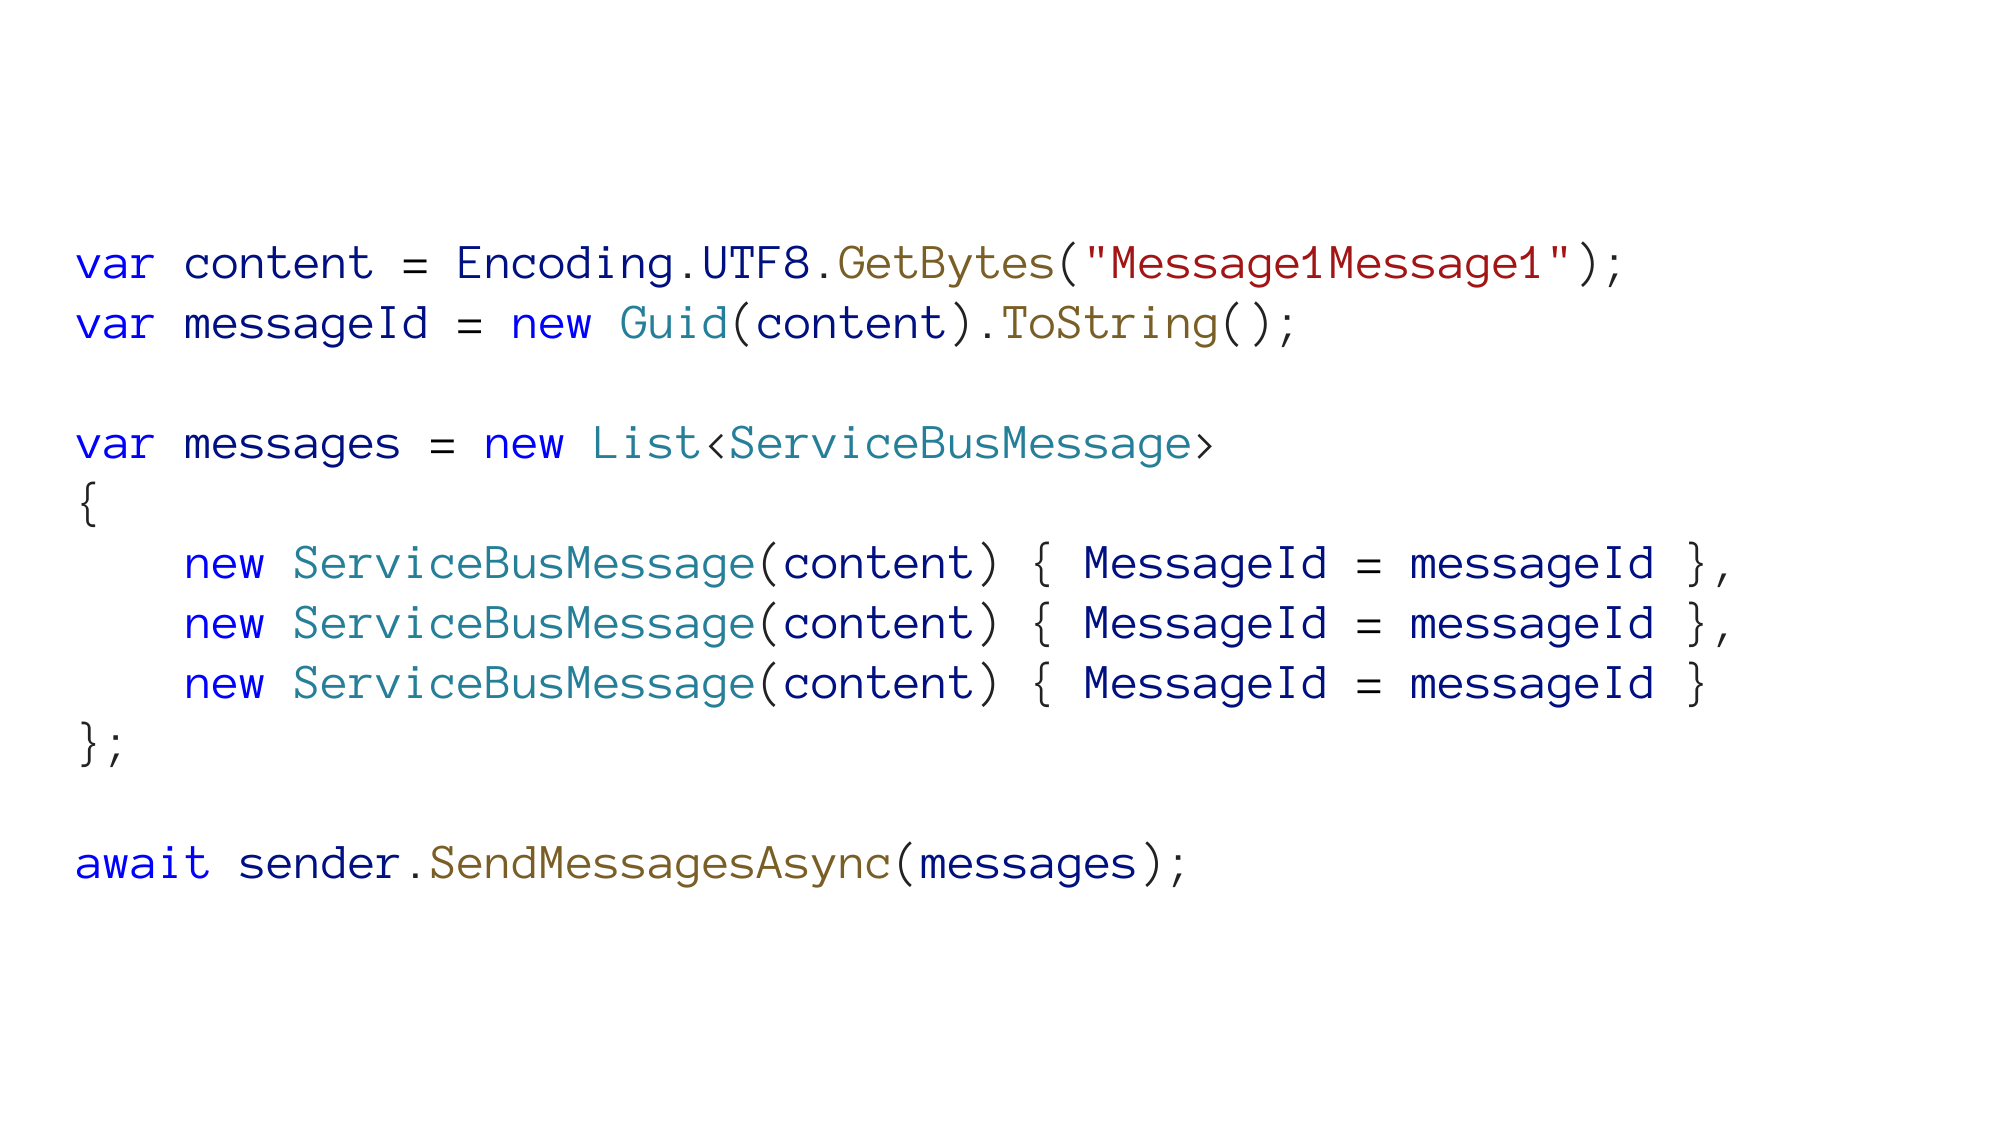

var content = Encoding.UTF8.GetBytes("Message1Message1");
var messageId = new Guid(content).ToString();
var messages = new List<ServiceBusMessage>
{
    new ServiceBusMessage(content) { MessageId = messageId },
    new ServiceBusMessage(content) { MessageId = messageId },
    new ServiceBusMessage(content) { MessageId = messageId }
};
await sender.SendMessagesAsync(messages);